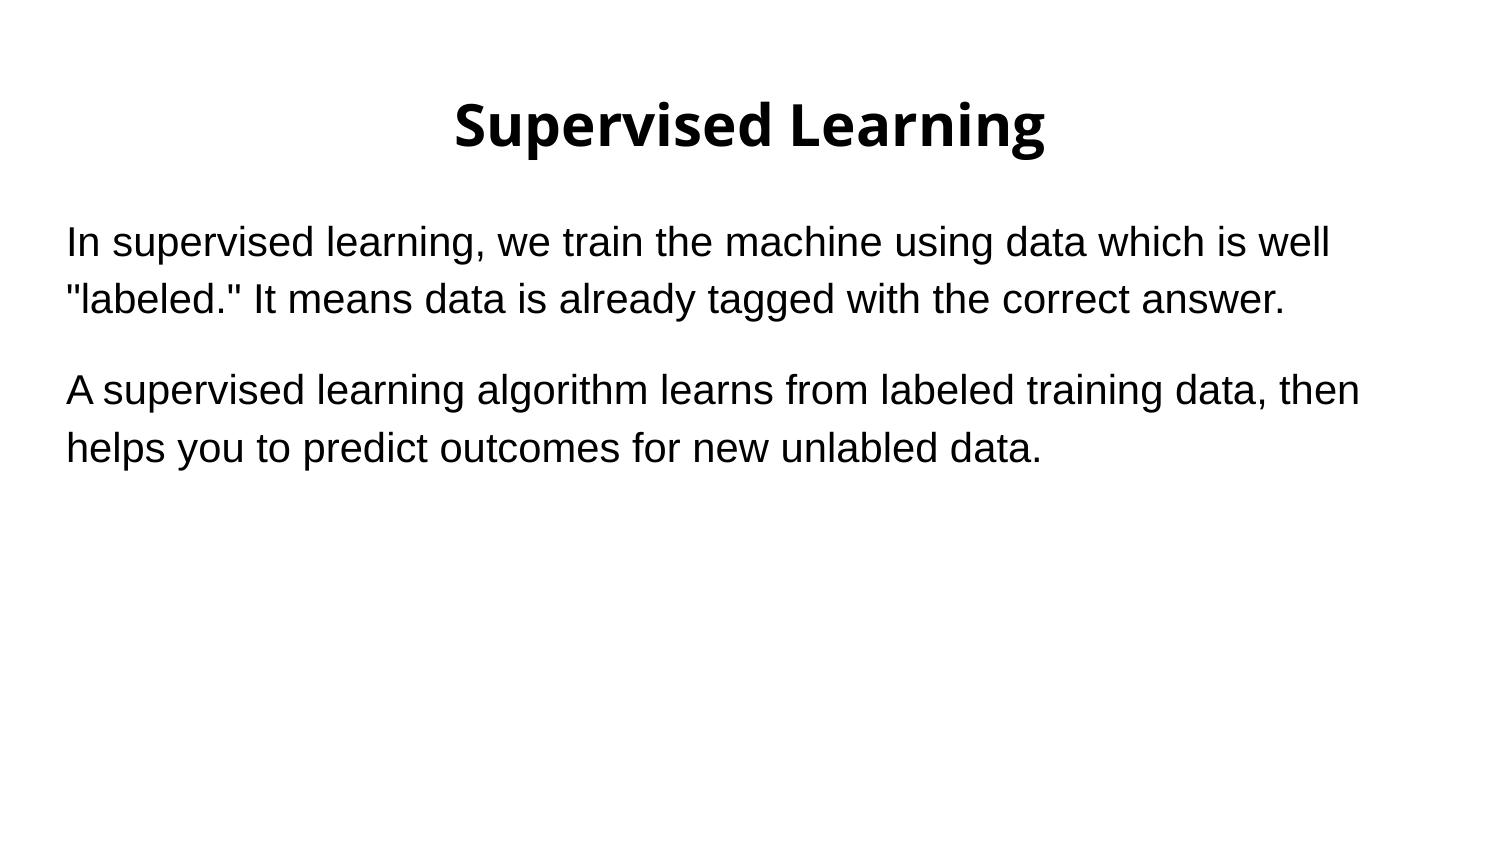

# Supervised Learning
In supervised learning, we train the machine using data which is well "labeled." It means data is already tagged with the correct answer.
A supervised learning algorithm learns from labeled training data, then helps you to predict outcomes for new unlabled data.